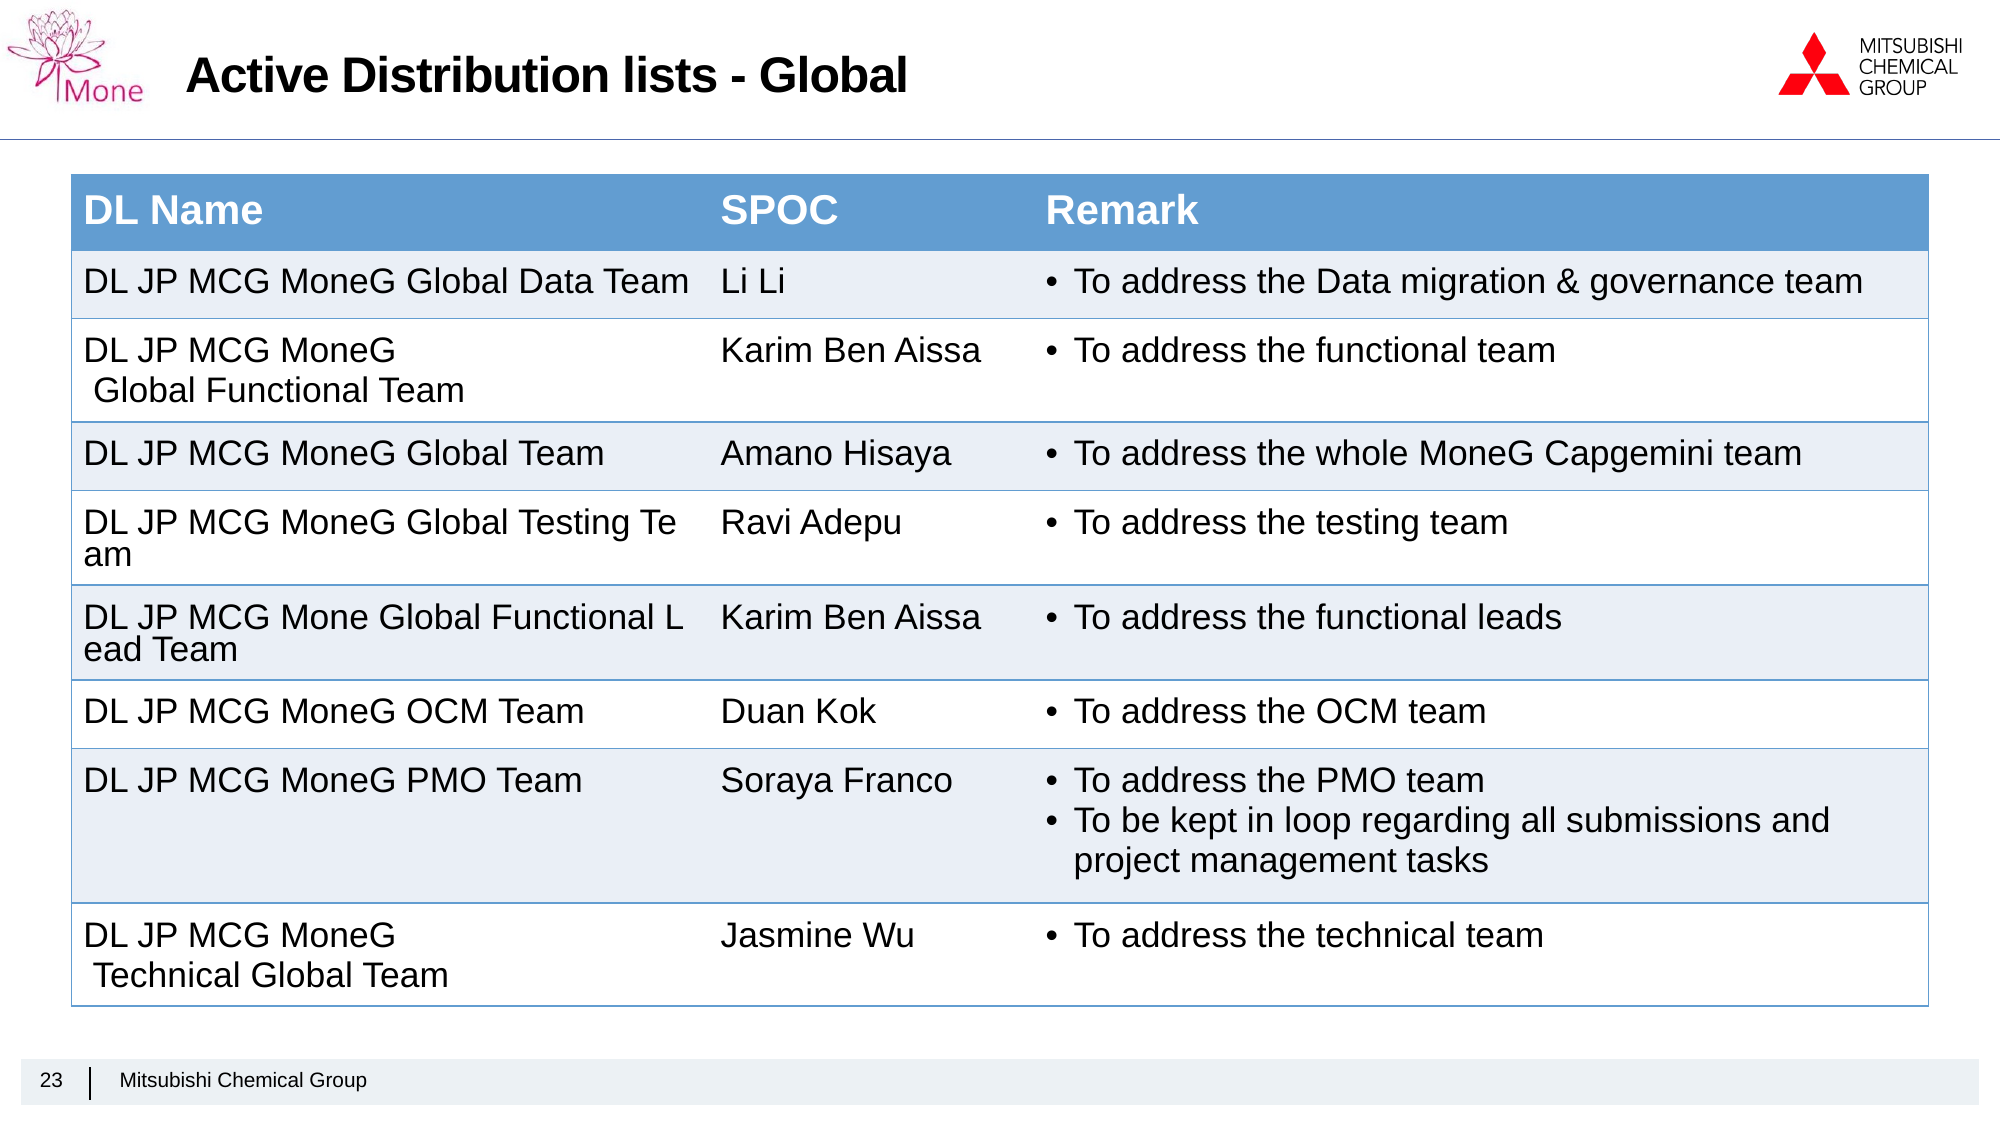

# Active Distribution lists - Global
| DL Name | SPOC | Remark |
| --- | --- | --- |
| DL JP MCG MoneG Global Data Team | Li Li | To address the Data migration & governance team |
| DL JP MCG MoneG Global Functional Team | Karim Ben Aissa | To address the functional team |
| DL JP MCG MoneG Global Team | Amano Hisaya | To address the whole MoneG Capgemini team |
| DL JP MCG MoneG Global Testing Team | Ravi Adepu | To address the testing team |
| DL JP MCG Mone Global Functional Lead Team | Karim Ben Aissa | To address the functional leads |
| DL JP MCG MoneG OCM Team | Duan Kok | To address the OCM team |
| DL JP MCG MoneG PMO Team | Soraya Franco | To address the PMO team To be kept in loop regarding all submissions and project management tasks |
| DL JP MCG MoneG Technical Global Team | Jasmine Wu | To address the technical team |
23
Mitsubishi Chemical Group